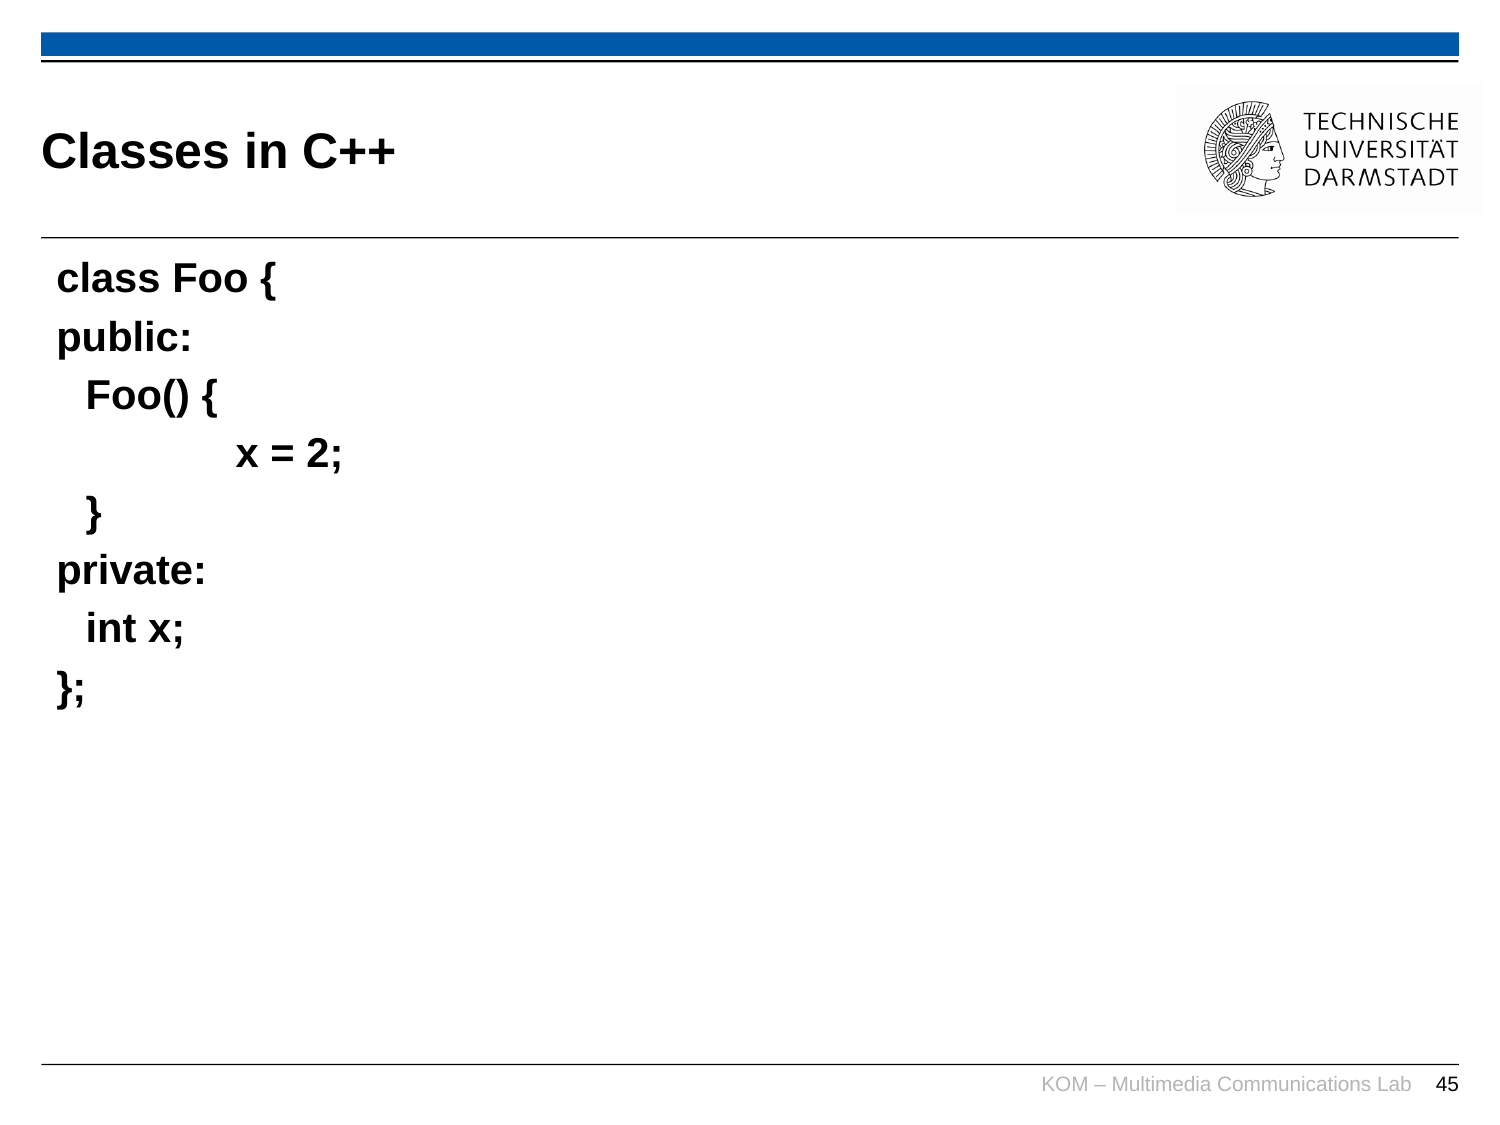

# Classes in C++
class Foo {
public:
	Foo() {
		x = 2;
	}
private:
	int x;
};